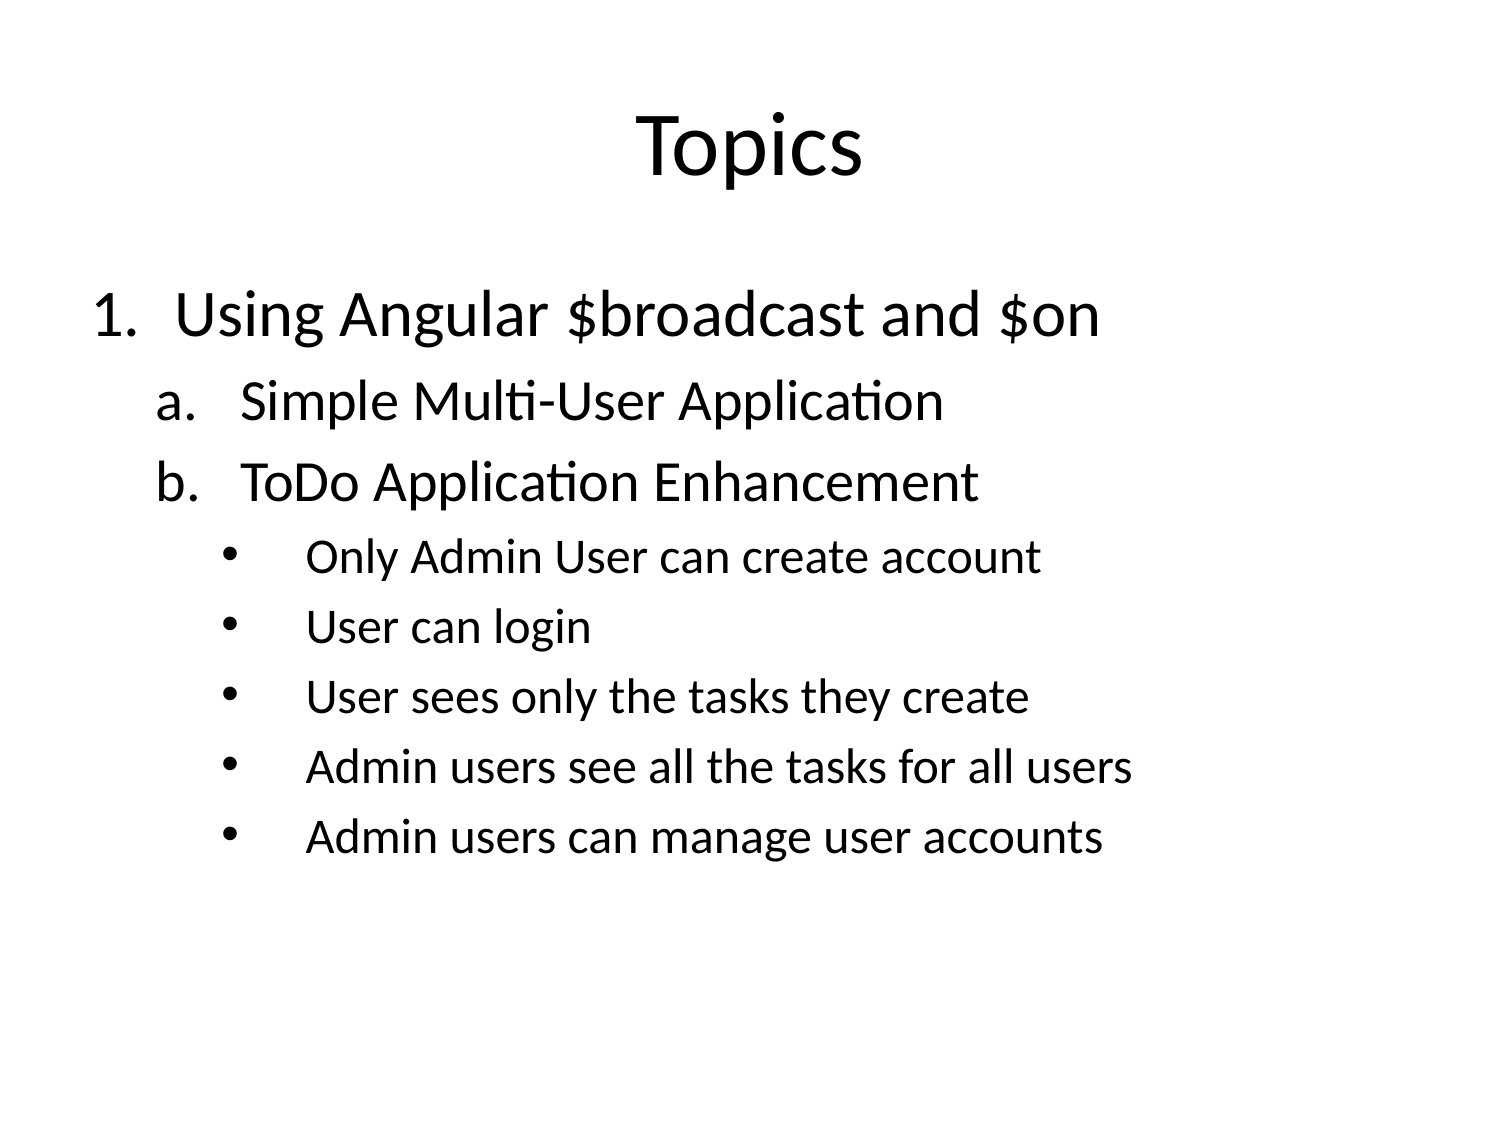

# Topics
Using Angular $broadcast and $on
Simple Multi-User Application
ToDo Application Enhancement
Only Admin User can create account
User can login
User sees only the tasks they create
Admin users see all the tasks for all users
Admin users can manage user accounts